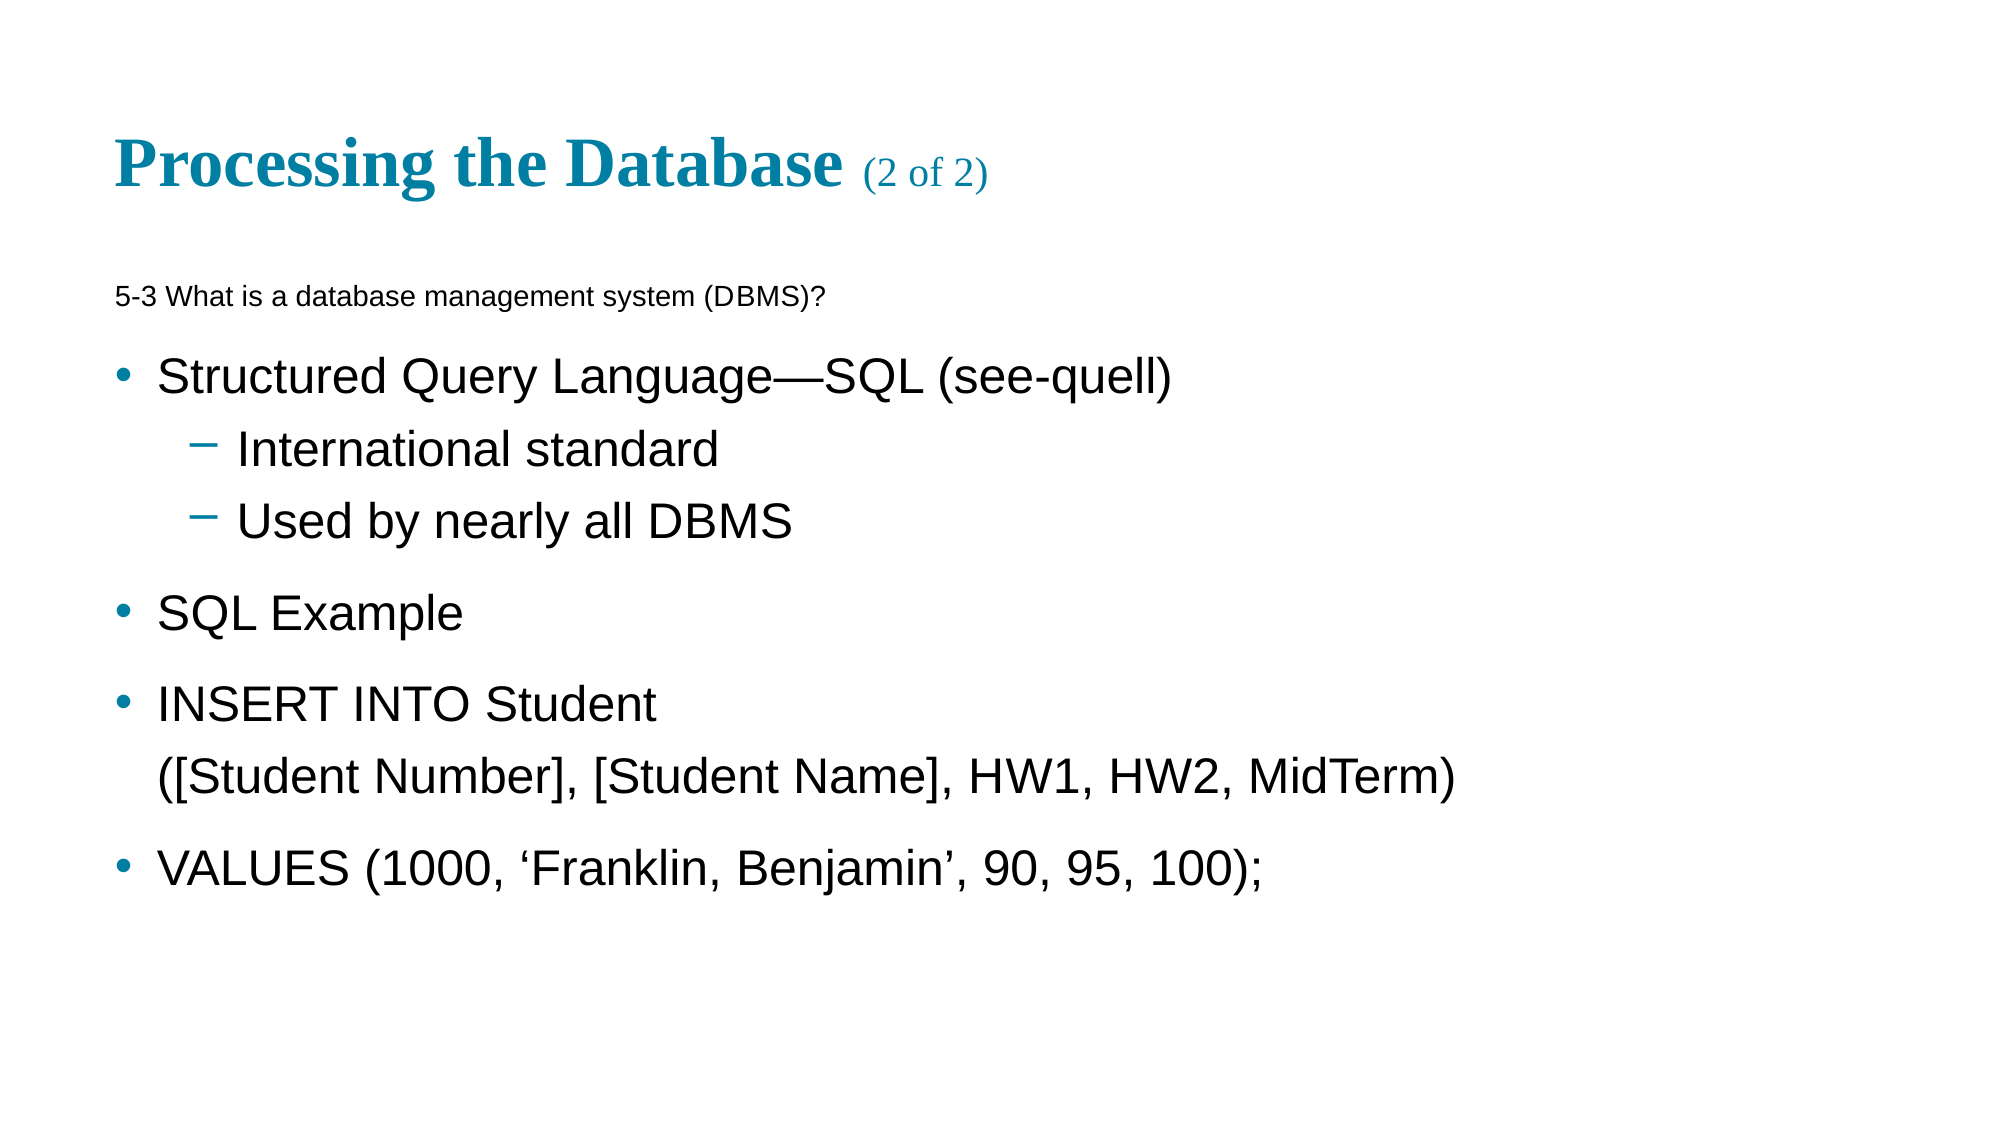

# Processing the Database (2 of 2)
5-3 What is a database management system (D B M S)?
Structured Query Language—S Q L (see-quell)
International standard
Used by nearly all D B M S
S Q L Example
INSERT INTO Student
([Student Number], [Student Name], H W1, H W2, MidTerm)
VALUES (1000, ‘Franklin, Benjamin’, 90, 95, 100);